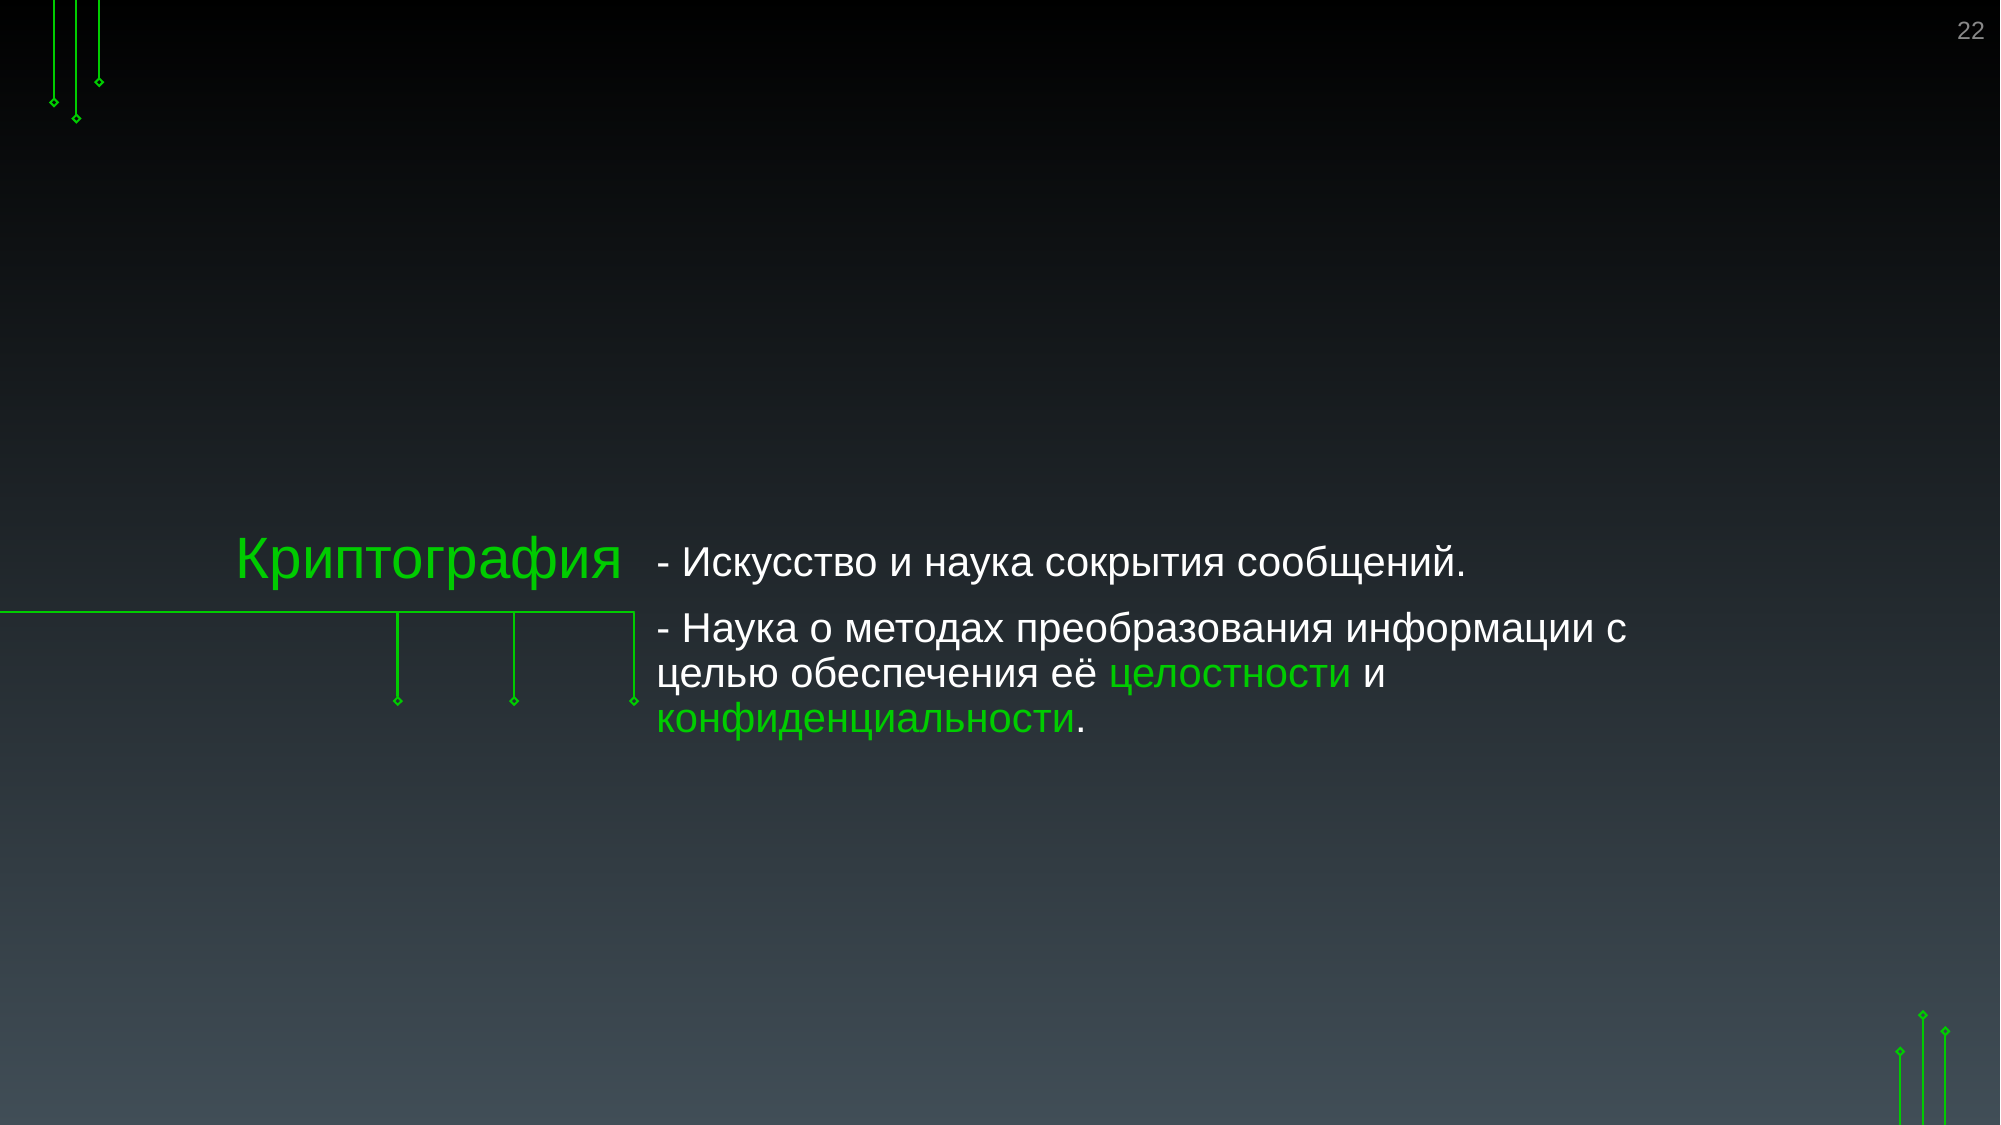

22
Криптография
- Искусство и наука сокрытия сообщений.
- Наука о методах преобразования информации с целью обеспечения её целостности и конфиденциальности.